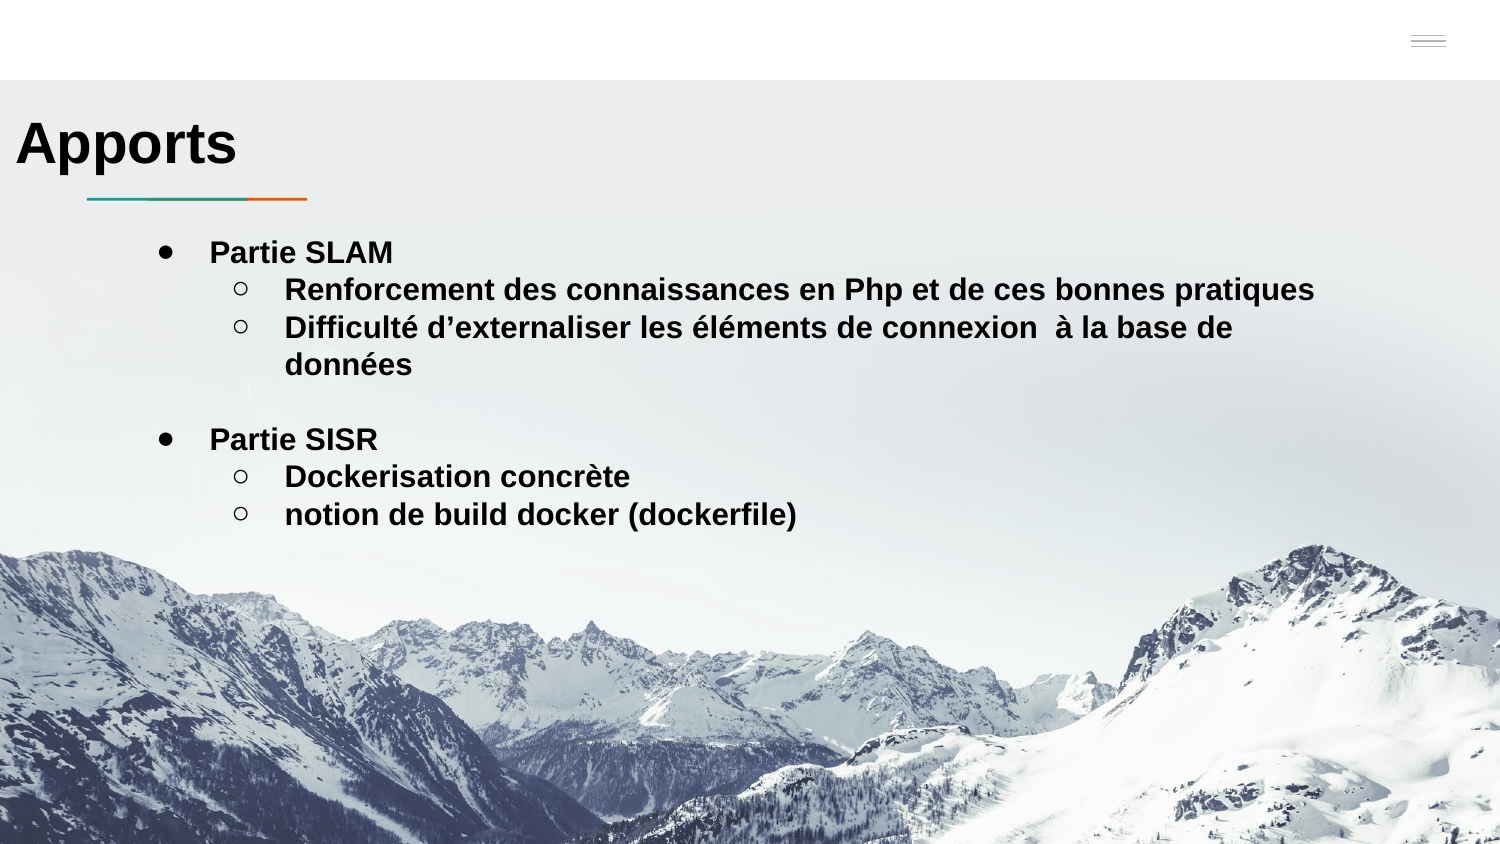

Apports
# Partie SLAM
Renforcement des connaissances en Php et de ces bonnes pratiques
Difficulté d’externaliser les éléments de connexion  à la base de données

Partie SISR
Dockerisation concrète
notion de build docker (dockerfile)